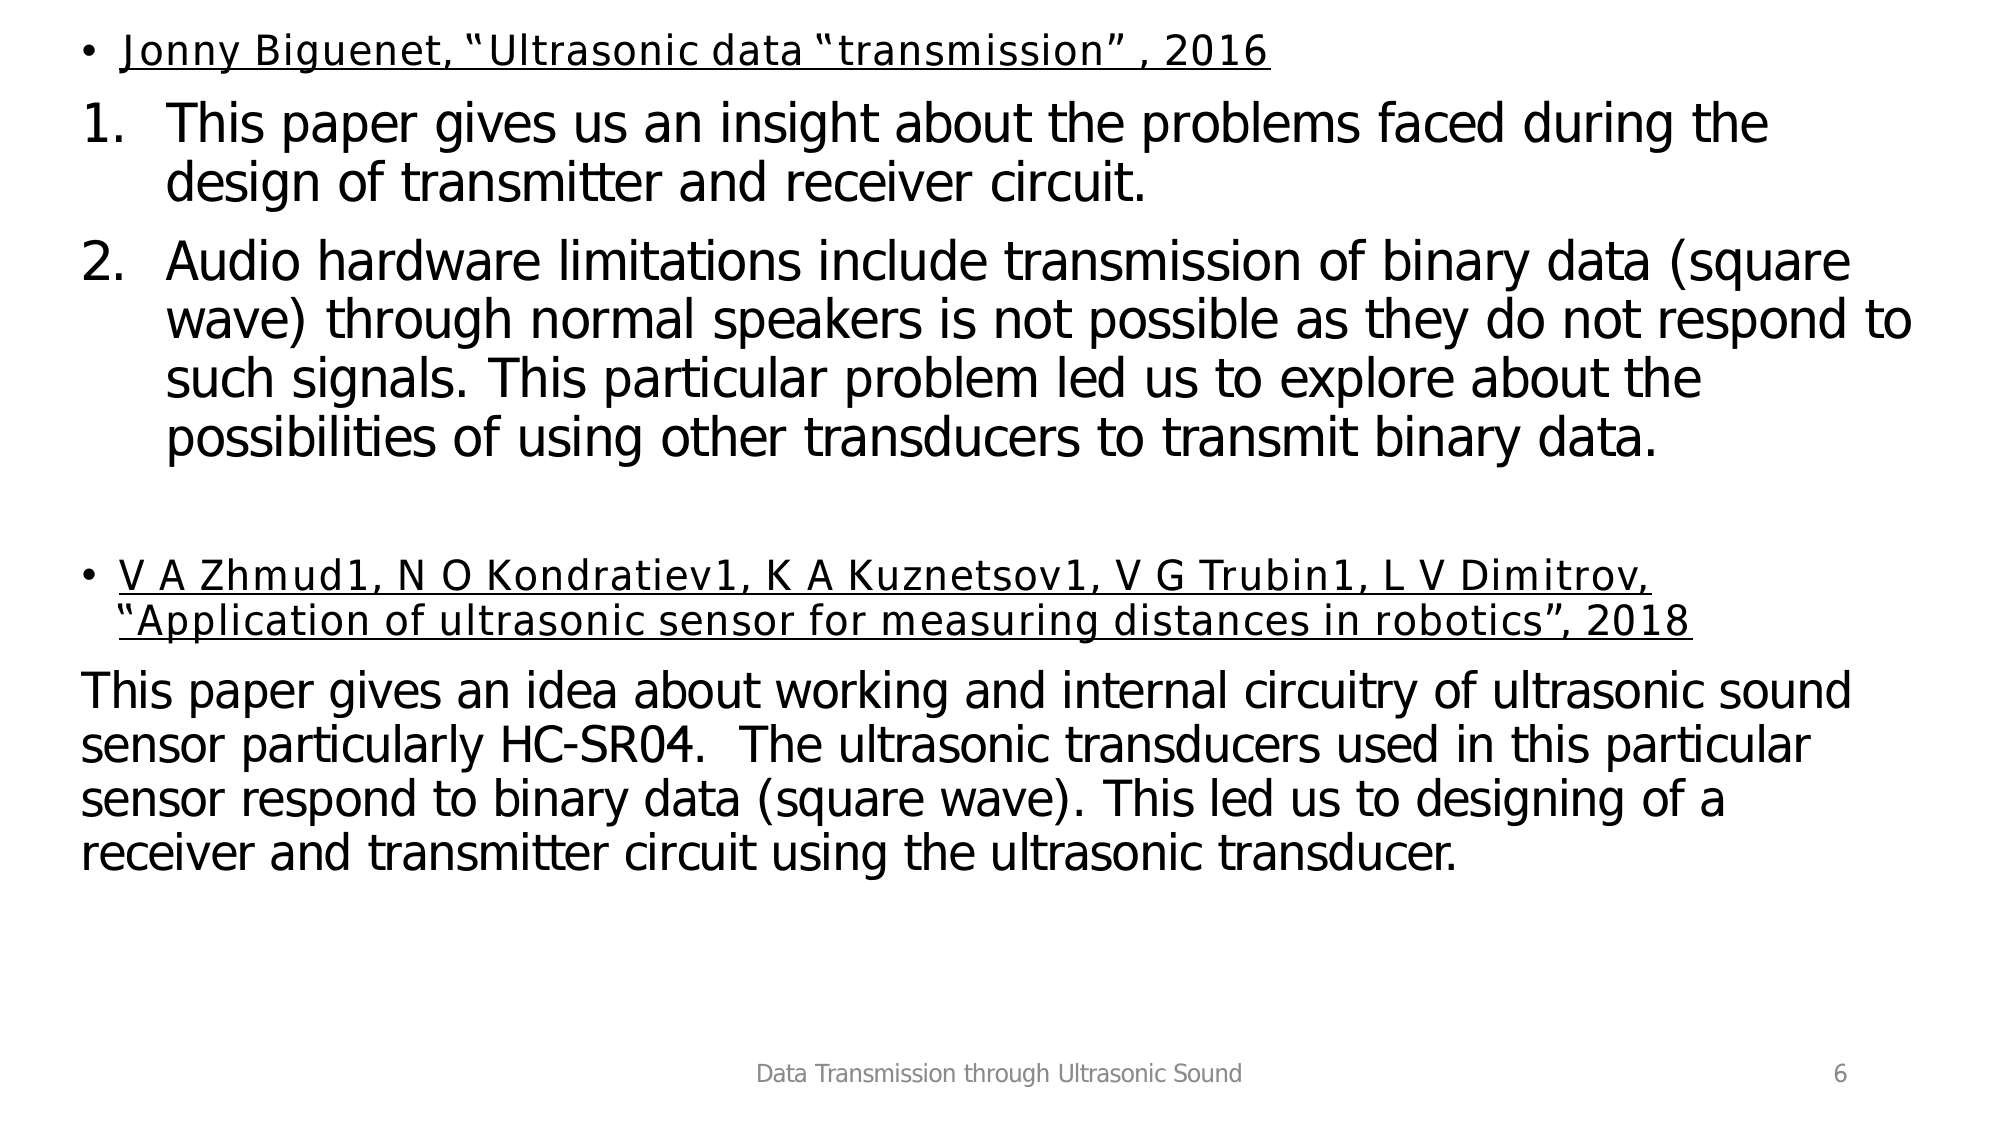

Jonny Biguenet, “Ultrasonic data “transmission” , 2016
This paper gives us an insight about the problems faced during the design of transmitter and receiver circuit.
Audio hardware limitations include transmission of binary data (square wave) through normal speakers is not possible as they do not respond to such signals. This particular problem led us to explore about the possibilities of using other transducers to transmit binary data.

V A Zhmud1, N O Kondratiev1, K A Kuznetsov1, V G Trubin1, L V Dimitrov, “Application of ultrasonic sensor for measuring distances in robotics”, 2018
This paper gives an idea about working and internal circuitry of ultrasonic sound sensor particularly HC-SR04.  The ultrasonic transducers used in this particular sensor respond to binary data (square wave). This led us to designing of a receiver and transmitter circuit using the ultrasonic transducer.

Data Transmission through Ultrasonic Sound
6